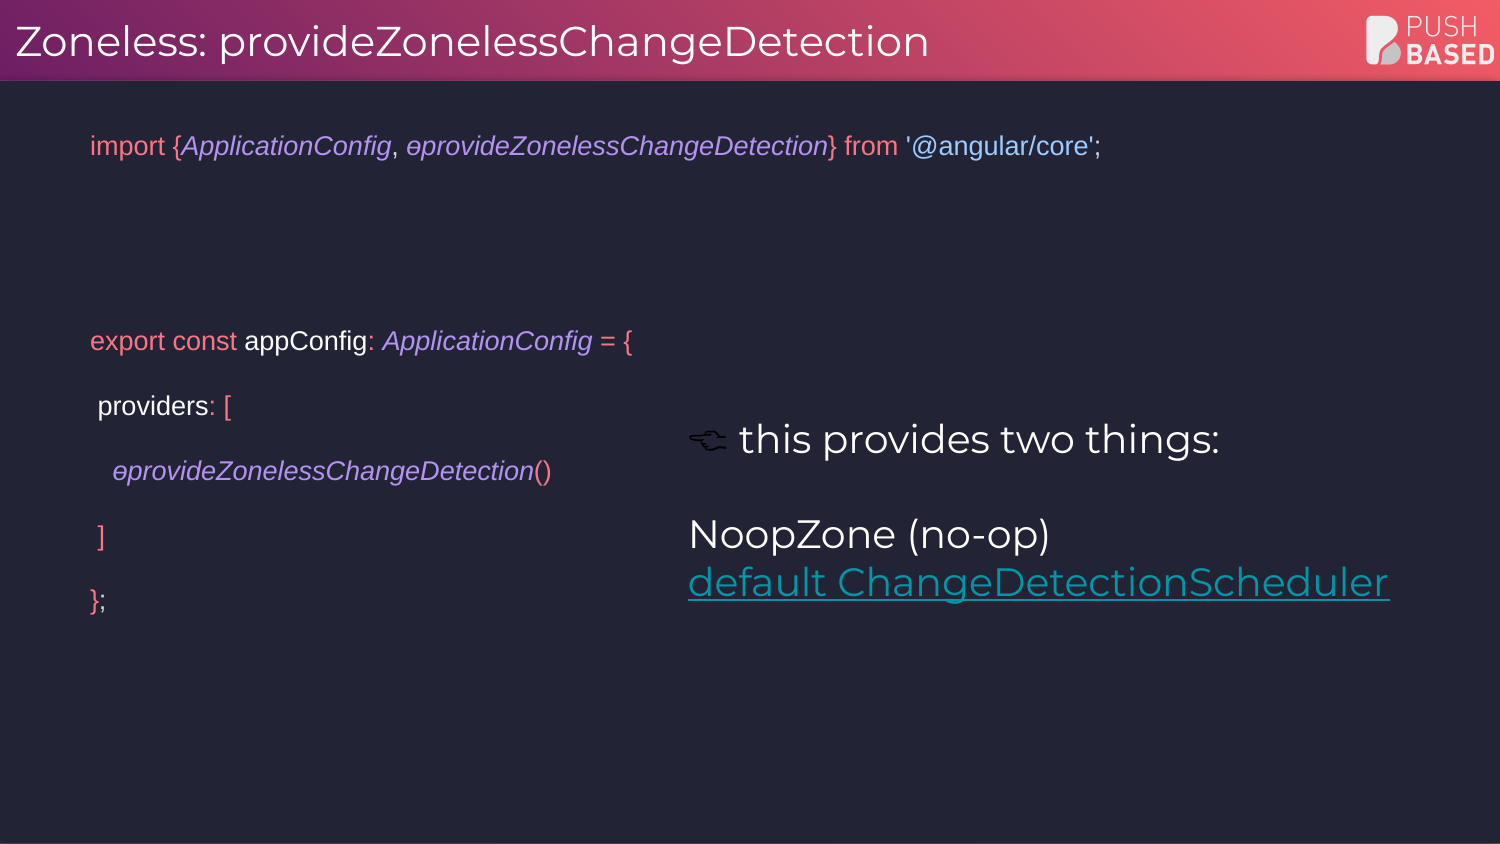

# Zoneless: provideZonelessChangeDetection
import {ApplicationConfig, ɵprovideZonelessChangeDetection} from '@angular/core';

export const appConfig: ApplicationConfig = {
 providers: [
   ɵprovideZonelessChangeDetection()
 ]
};
👈️ this provides two things:

NoopZone (no-op)
default ChangeDetectionScheduler